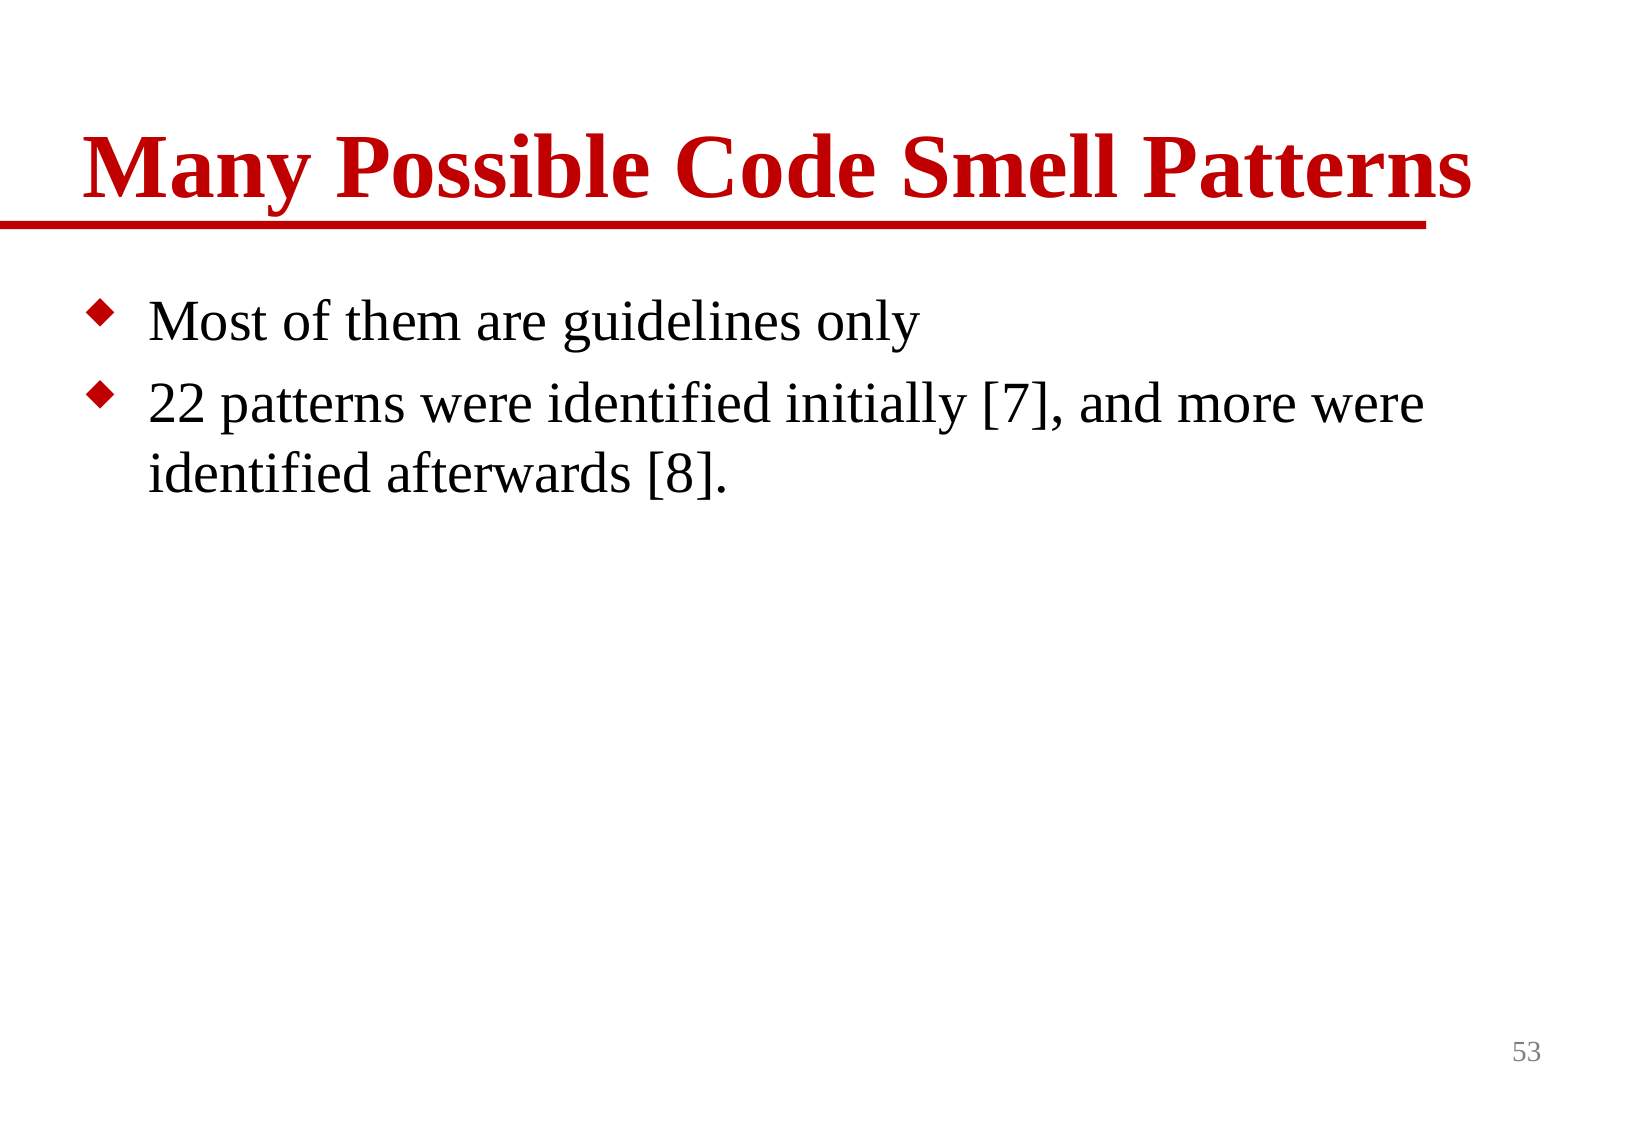

# Many Possible Code Smell Patterns
Most of them are guidelines only
22 patterns were identified initially [7], and more were identified afterwards [8].
53